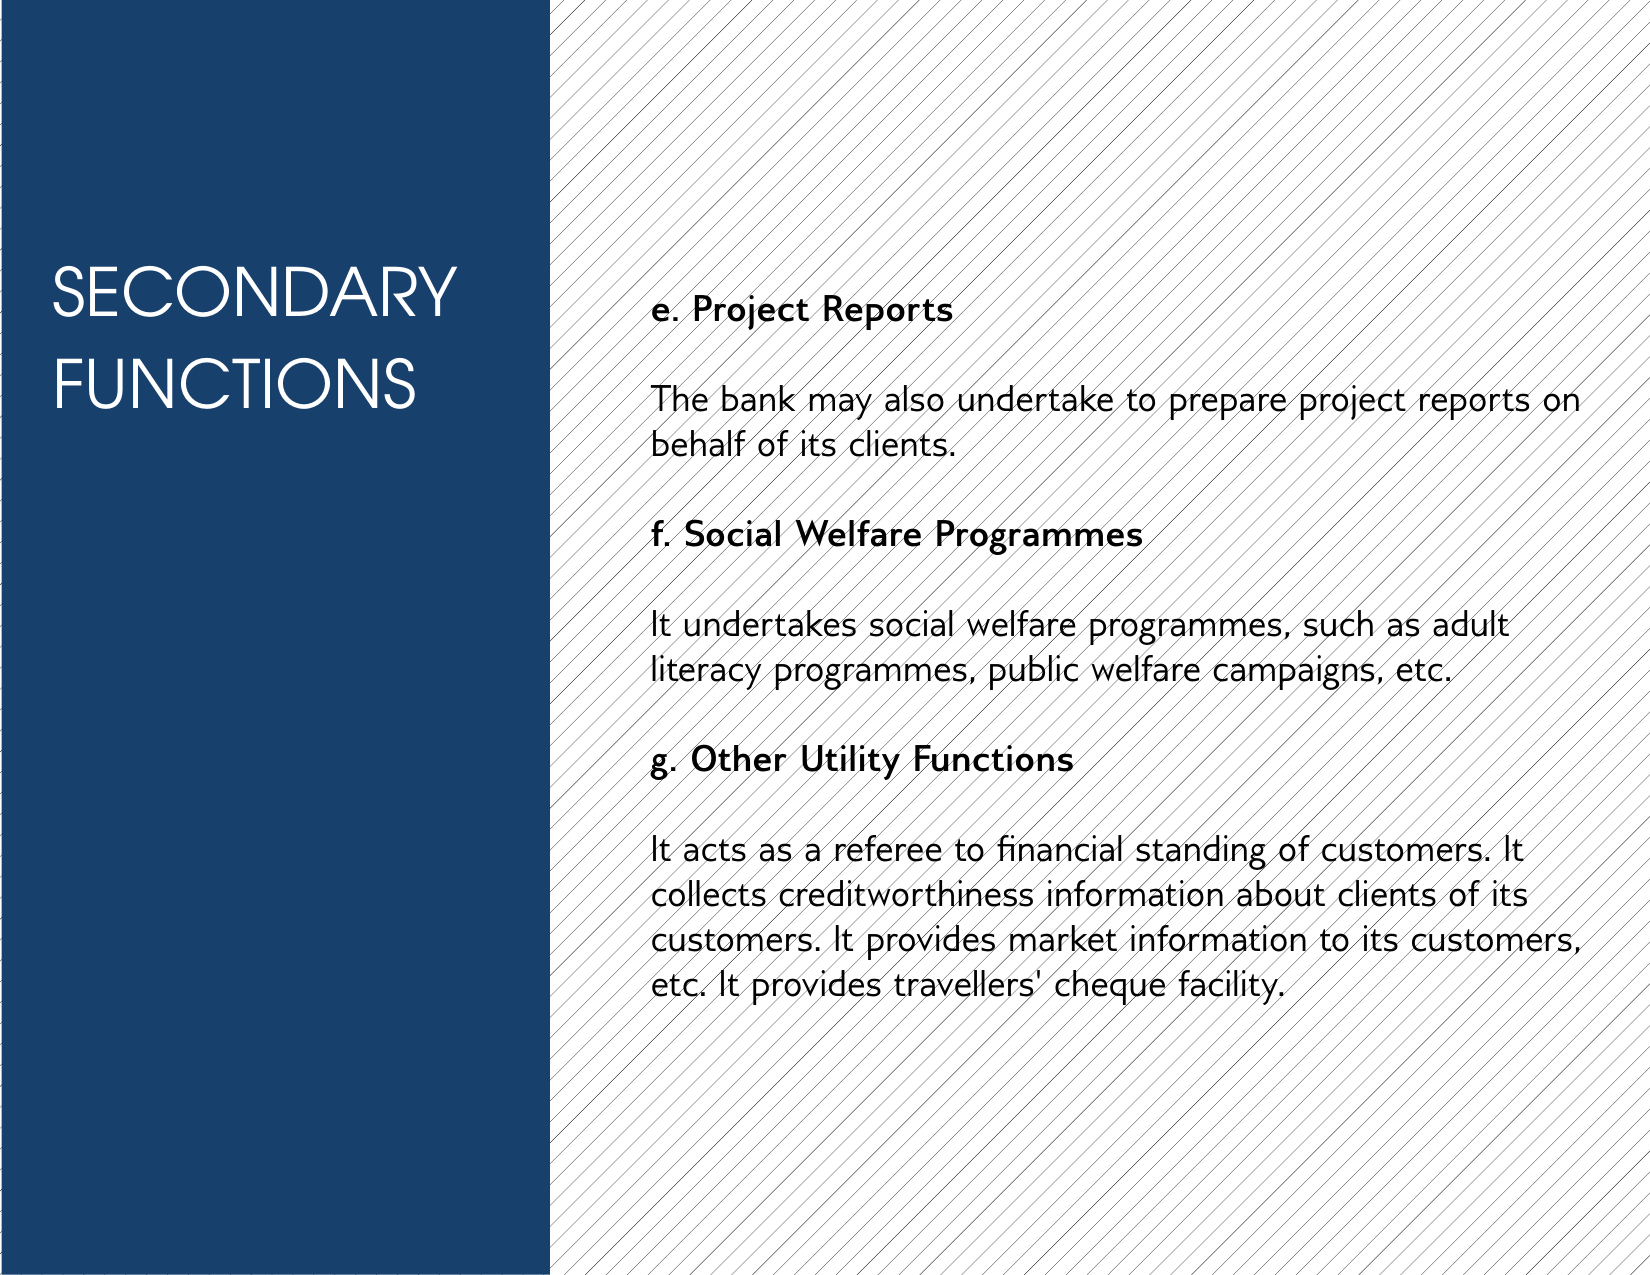

e. Project Reports
The bank may also undertake to prepare project reports on behalf of its clients.
f. Social Welfare Programmes
It undertakes social welfare programmes, such as adult literacy programmes, public welfare campaigns, etc.
g. Other Utility Functions
It acts as a referee to financial standing of customers. It collects creditworthiness information about clients of its customers. It provides market information to its customers, etc. It provides travellers' cheque facility.

SECONDARY
FUNCTIONS